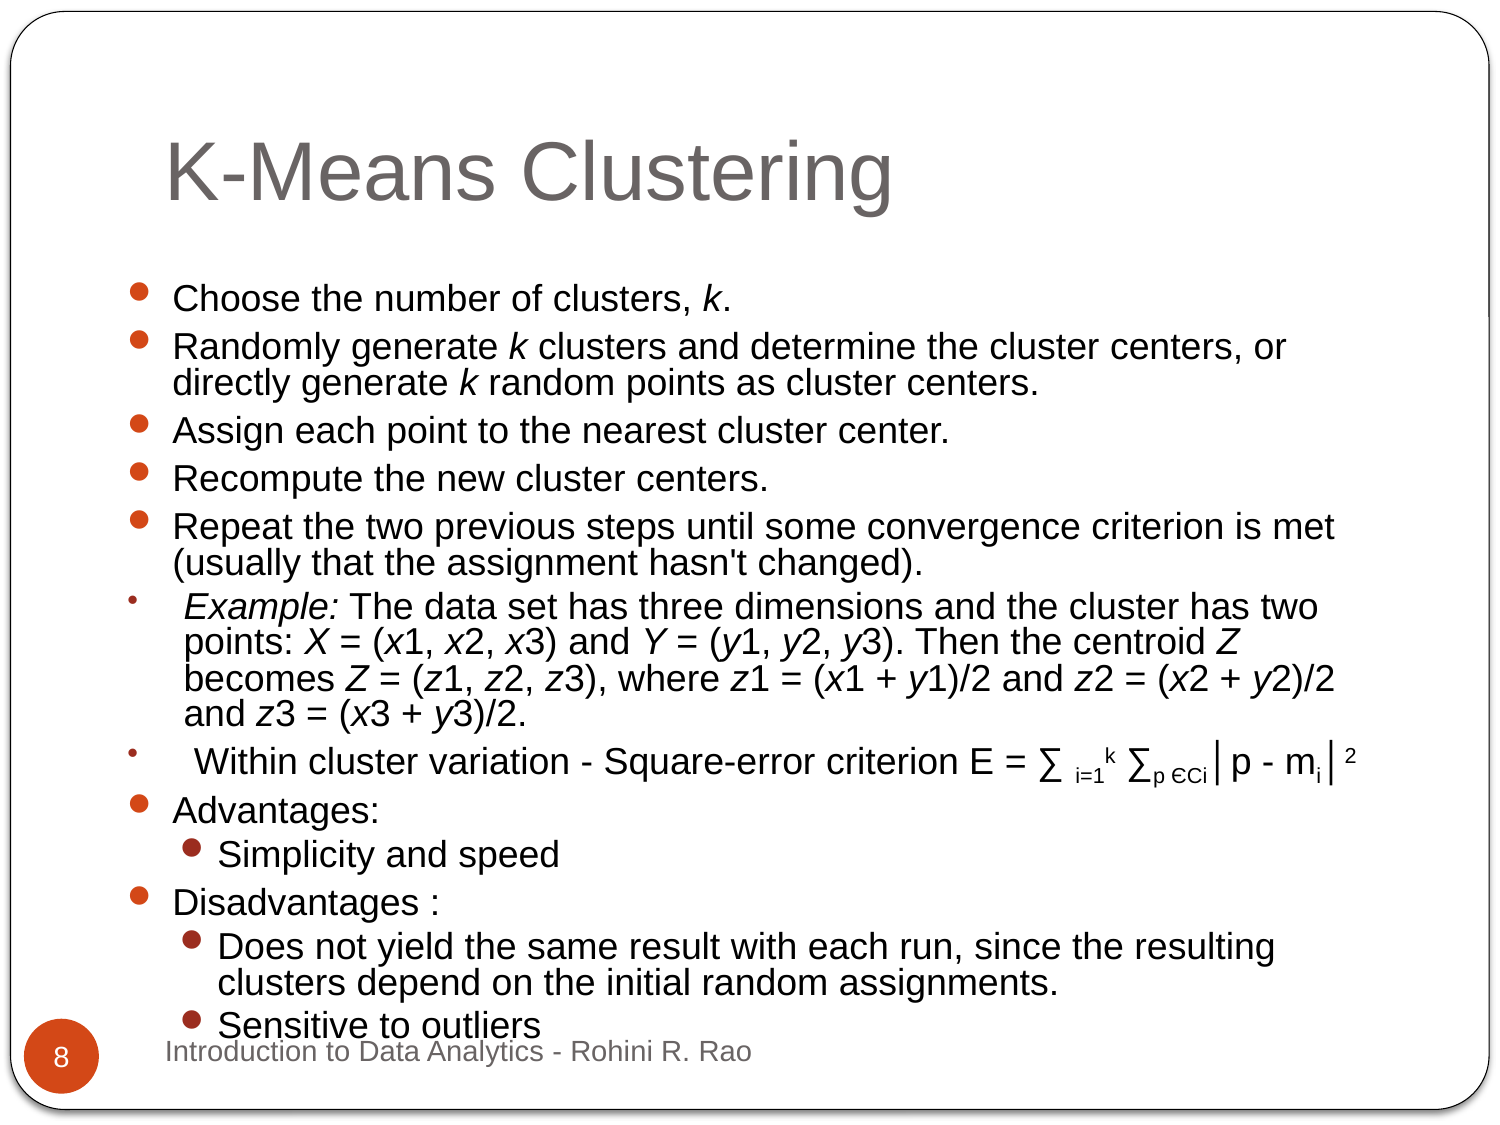

# K-Means Clustering
Choose the number of clusters, k.
Randomly generate k clusters and determine the cluster centers, or directly generate k random points as cluster centers.
Assign each point to the nearest cluster center.
Recompute the new cluster centers.
Repeat the two previous steps until some convergence criterion is met (usually that the assignment hasn't changed).
Example: The data set has three dimensions and the cluster has two points: X = (x1, x2, x3) and Y = (y1, y2, y3). Then the centroid Z becomes Z = (z1, z2, z3), where z1 = (x1 + y1)/2 and z2 = (x2 + y2)/2 and z3 = (x3 + y3)/2.
 Within cluster variation - Square-error criterion E = ∑ i=1k ∑p ЄCi│p - mi│2
Advantages:
Simplicity and speed
Disadvantages :
Does not yield the same result with each run, since the resulting clusters depend on the initial random assignments.
Sensitive to outliers
Introduction to Data Analytics - Rohini R. Rao
8